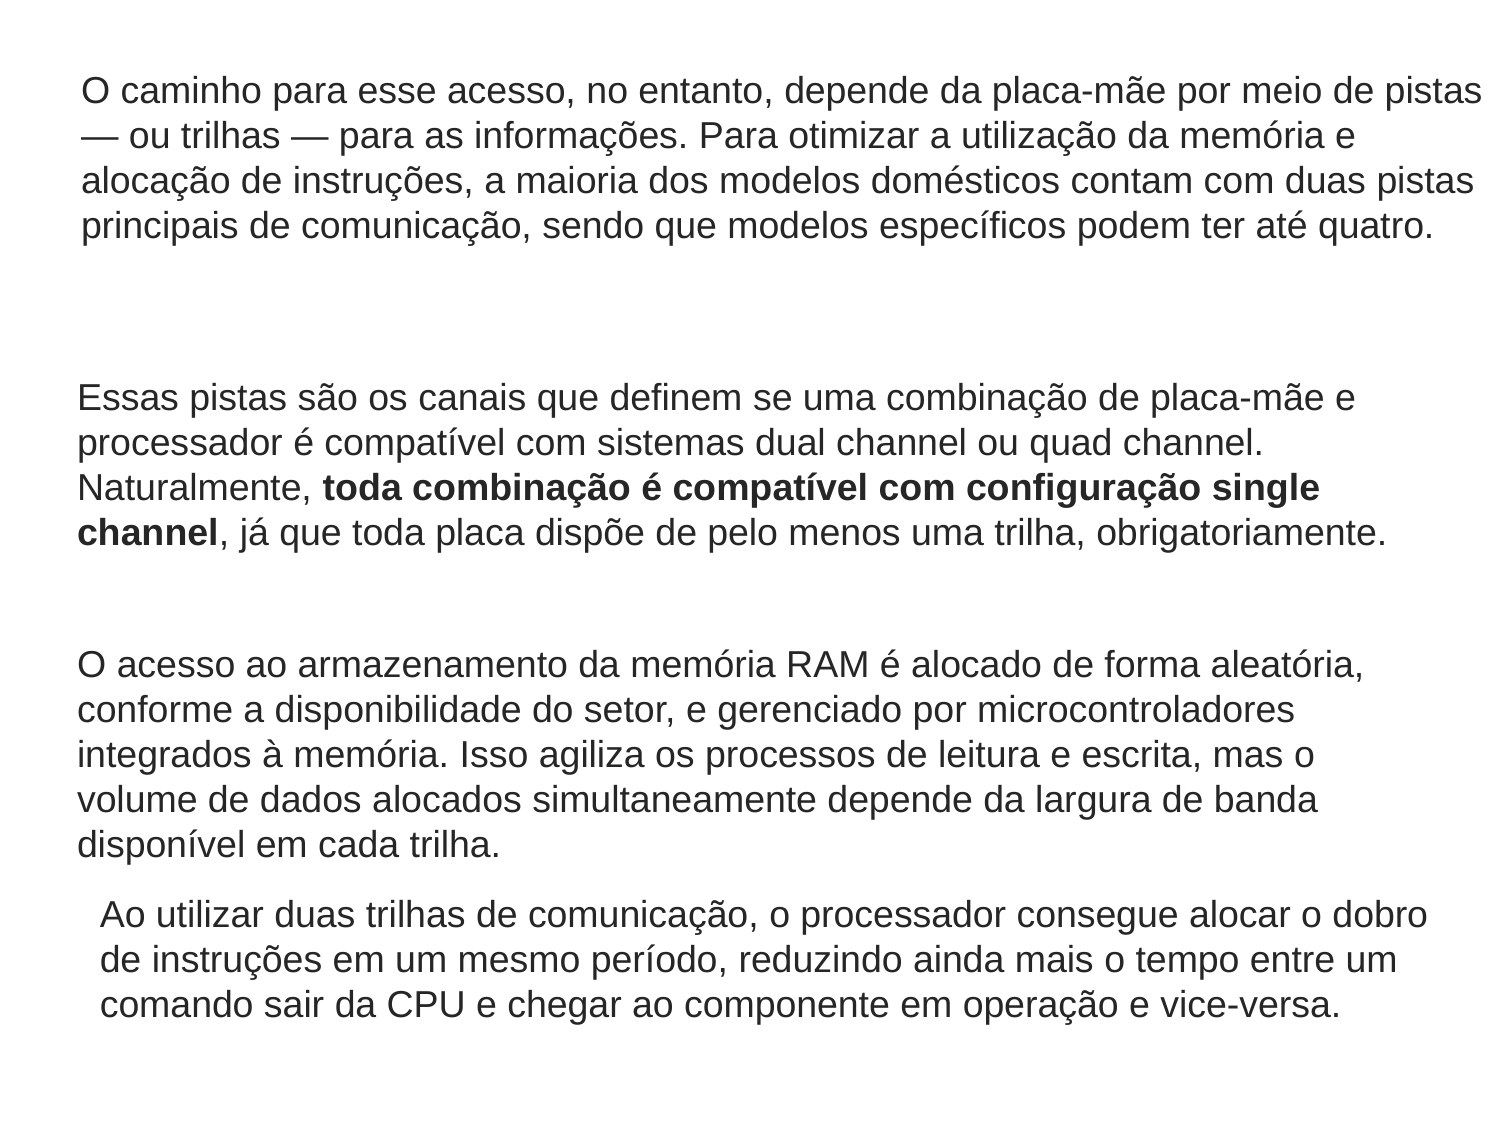

O caminho para esse acesso, no entanto, depende da placa-mãe por meio de pistas — ou trilhas — para as informações. Para otimizar a utilização da memória e alocação de instruções, a maioria dos modelos domésticos contam com duas pistas principais de comunicação, sendo que modelos específicos podem ter até quatro.
Essas pistas são os canais que definem se uma combinação de placa-mãe e processador é compatível com sistemas dual channel ou quad channel. Naturalmente, toda combinação é compatível com configuração single channel, já que toda placa dispõe de pelo menos uma trilha, obrigatoriamente.
O acesso ao armazenamento da memória RAM é alocado de forma aleatória, conforme a disponibilidade do setor, e gerenciado por microcontroladores integrados à memória. Isso agiliza os processos de leitura e escrita, mas o volume de dados alocados simultaneamente depende da largura de banda disponível em cada trilha.
Ao utilizar duas trilhas de comunicação, o processador consegue alocar o dobro de instruções em um mesmo período, reduzindo ainda mais o tempo entre um comando sair da CPU e chegar ao componente em operação e vice-versa.